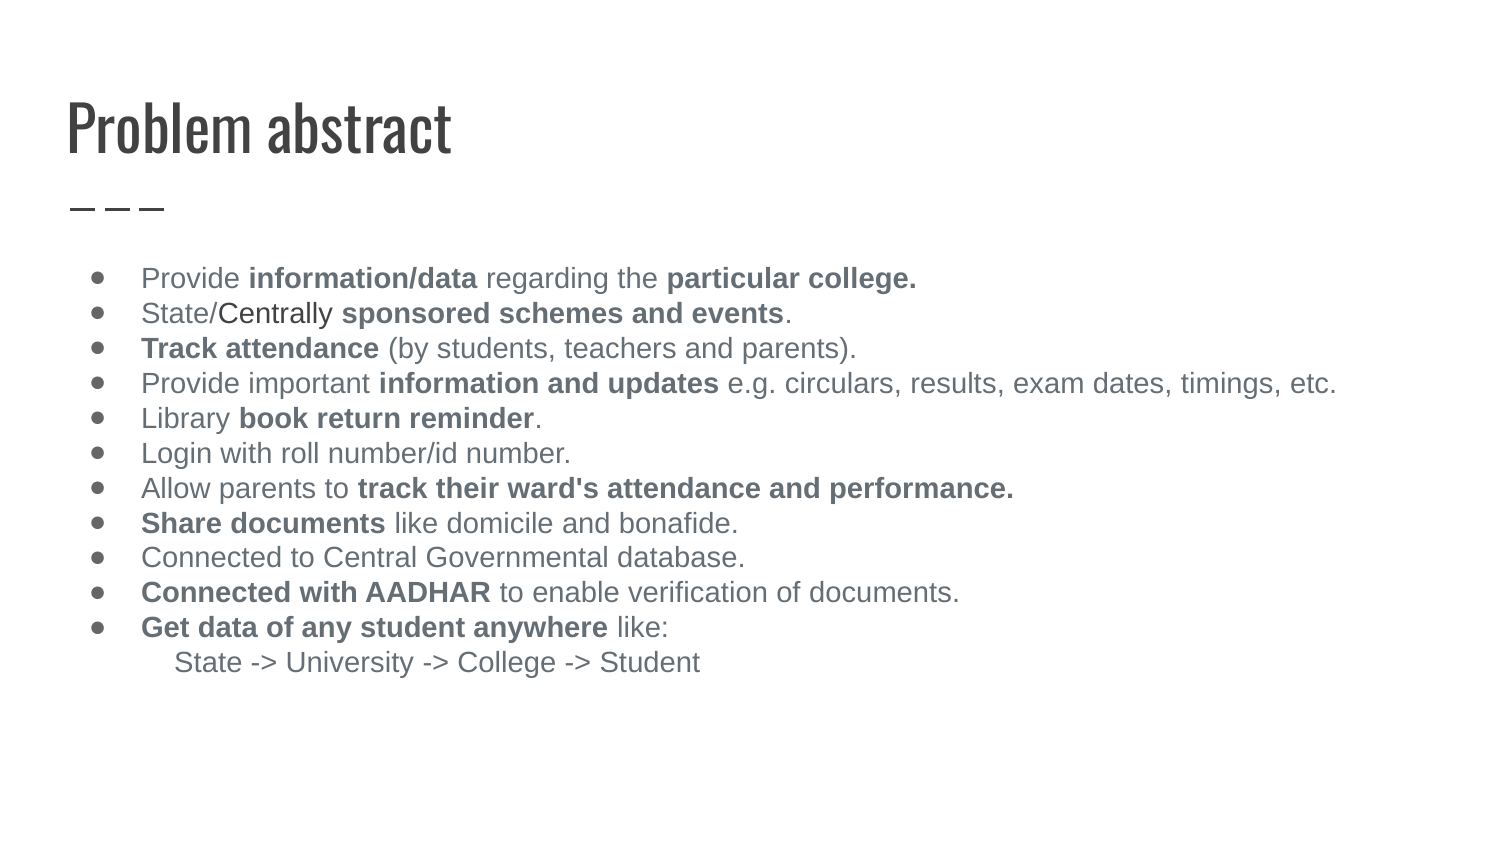

# Problem abstract
Provide information/data regarding the particular college.
State/Centrally sponsored schemes and events.
Track attendance (by students, teachers and parents).
Provide important information and updates e.g. circulars, results, exam dates, timings, etc.
Library book return reminder.
Login with roll number/id number.
Allow parents to track their ward's attendance and performance.
Share documents like domicile and bonafide.
Connected to Central Governmental database.
Connected with AADHAR to enable verification of documents.
Get data of any student anywhere like:
    State -> University -> College -> Student